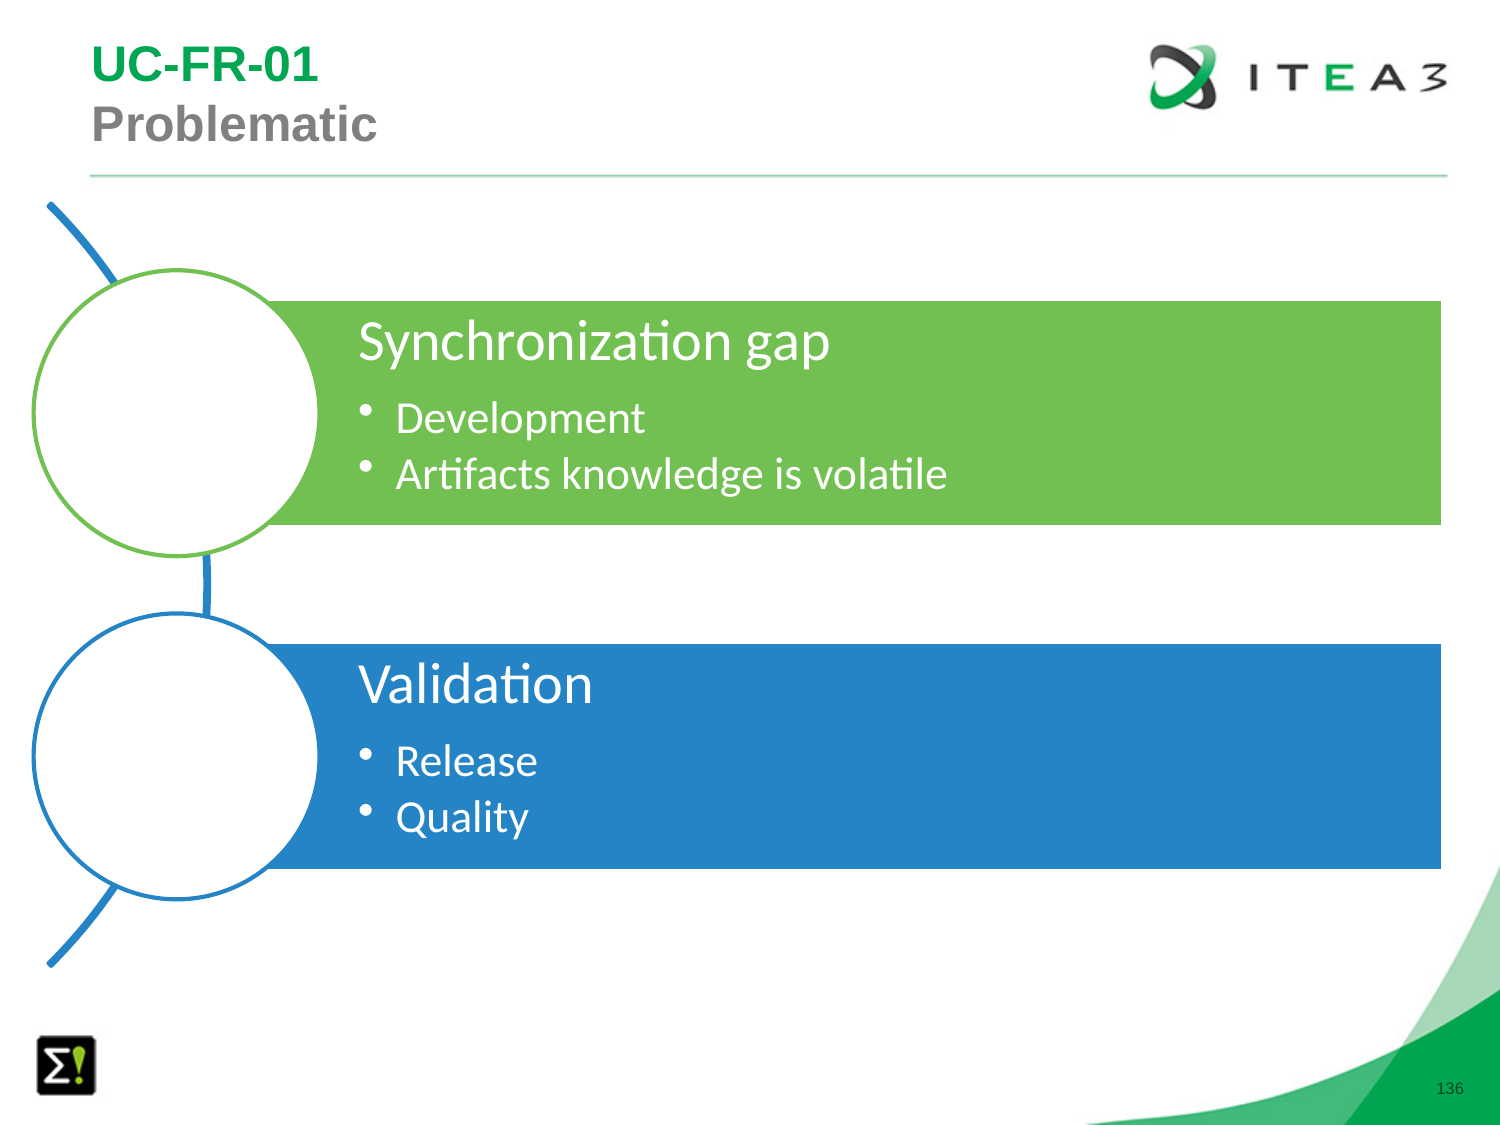

# UC-FR-01 Problematic
Synchronization gap
Development
Artifacts knowledge is volatile
Validation
Release
Quality